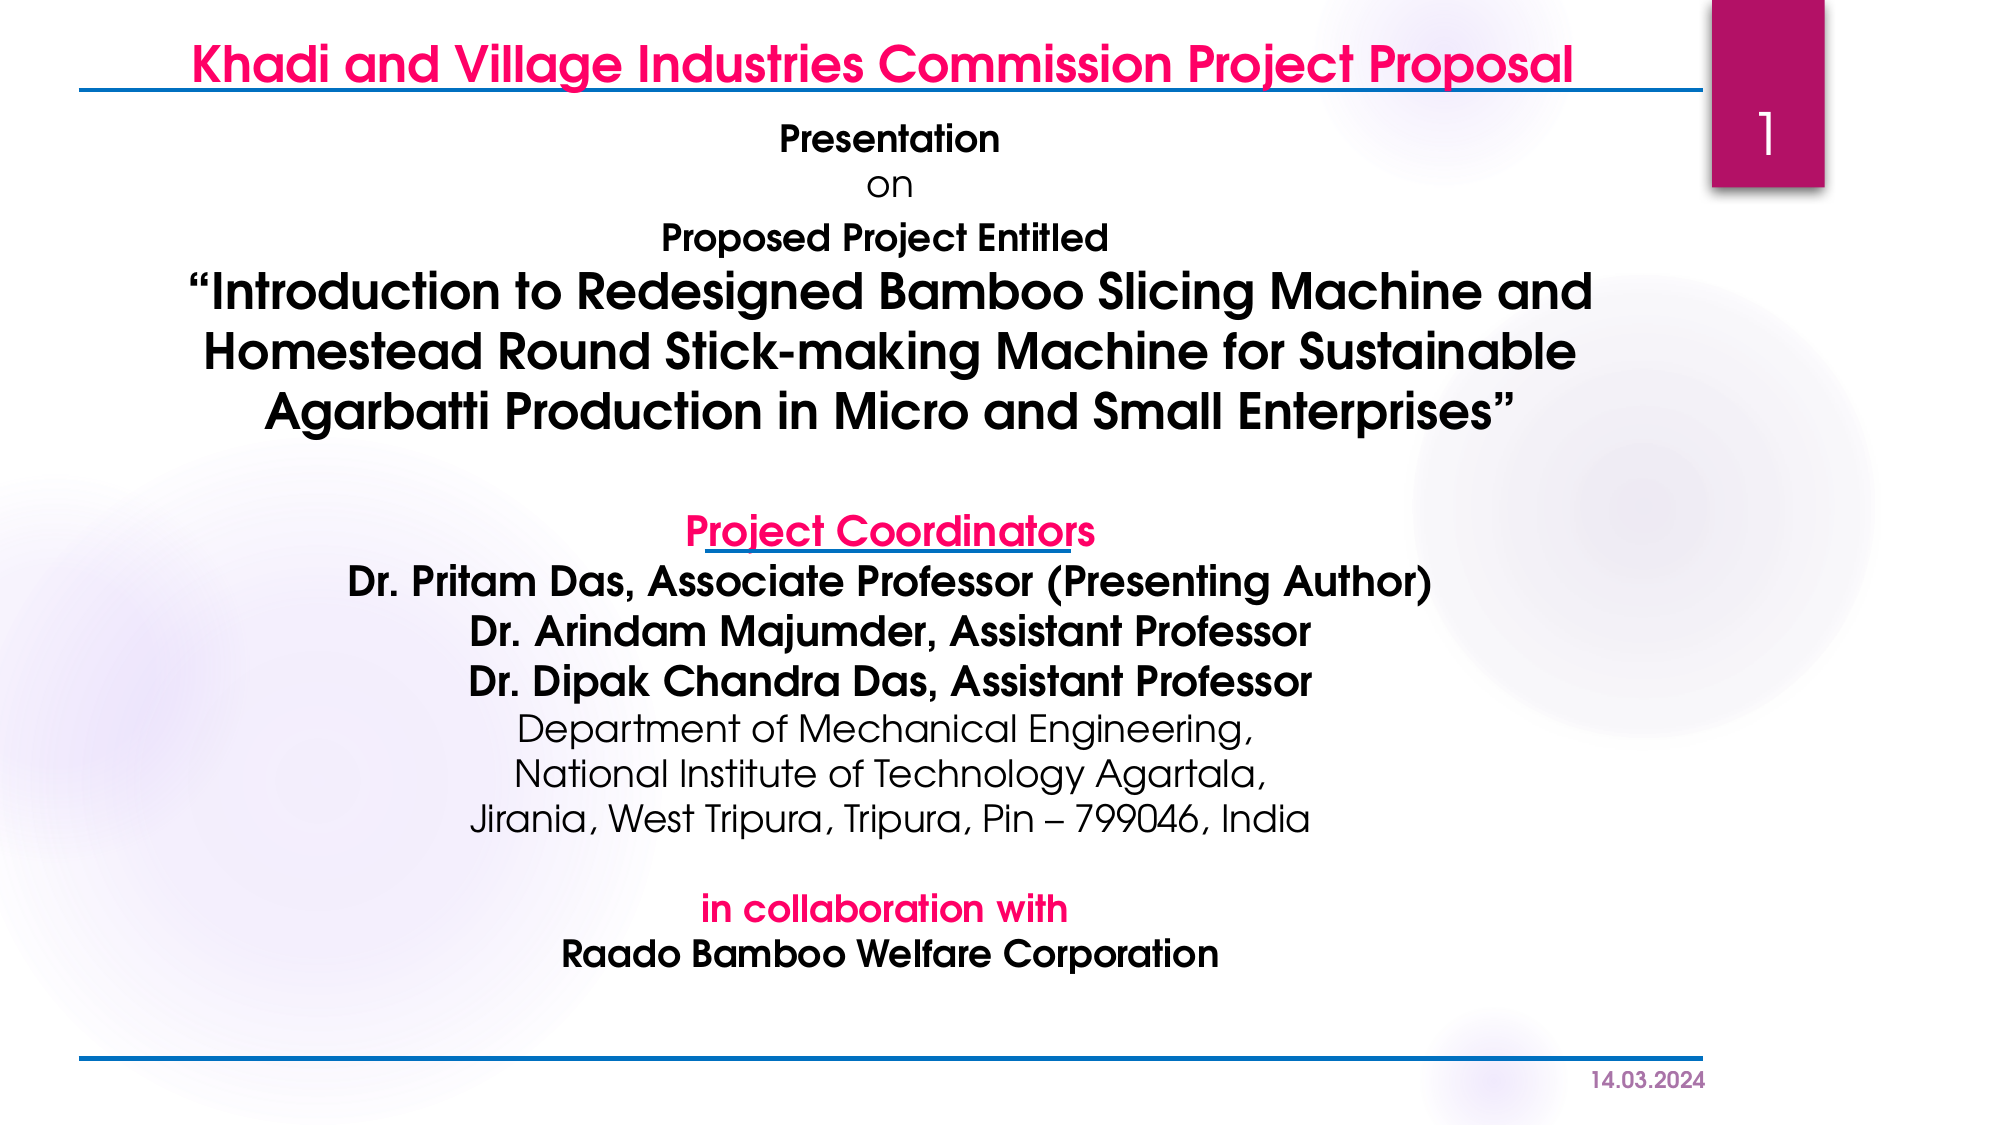

Khadi and Village Industries Commission Project Proposal
Presentation
on

1
Proposed Project Entitled
“Introduction to Redesigned Bamboo Slicing Machine and Homestead Round Stick-making Machine for Sustainable Agarbatti Production in Micro and Small Enterprises”
Project Coordinators
Dr. Pritam Das, Associate Professor (Presenting Author)
Dr. Arindam Majumder, Assistant Professor
Dr. Dipak Chandra Das, Assistant Professor
Department of Mechanical Engineering,
National Institute of Technology Agartala,
Jirania, West Tripura, Tripura, Pin – 799046, India

in collaboration with
Raado Bamboo Welfare Corporation
14.03.2024